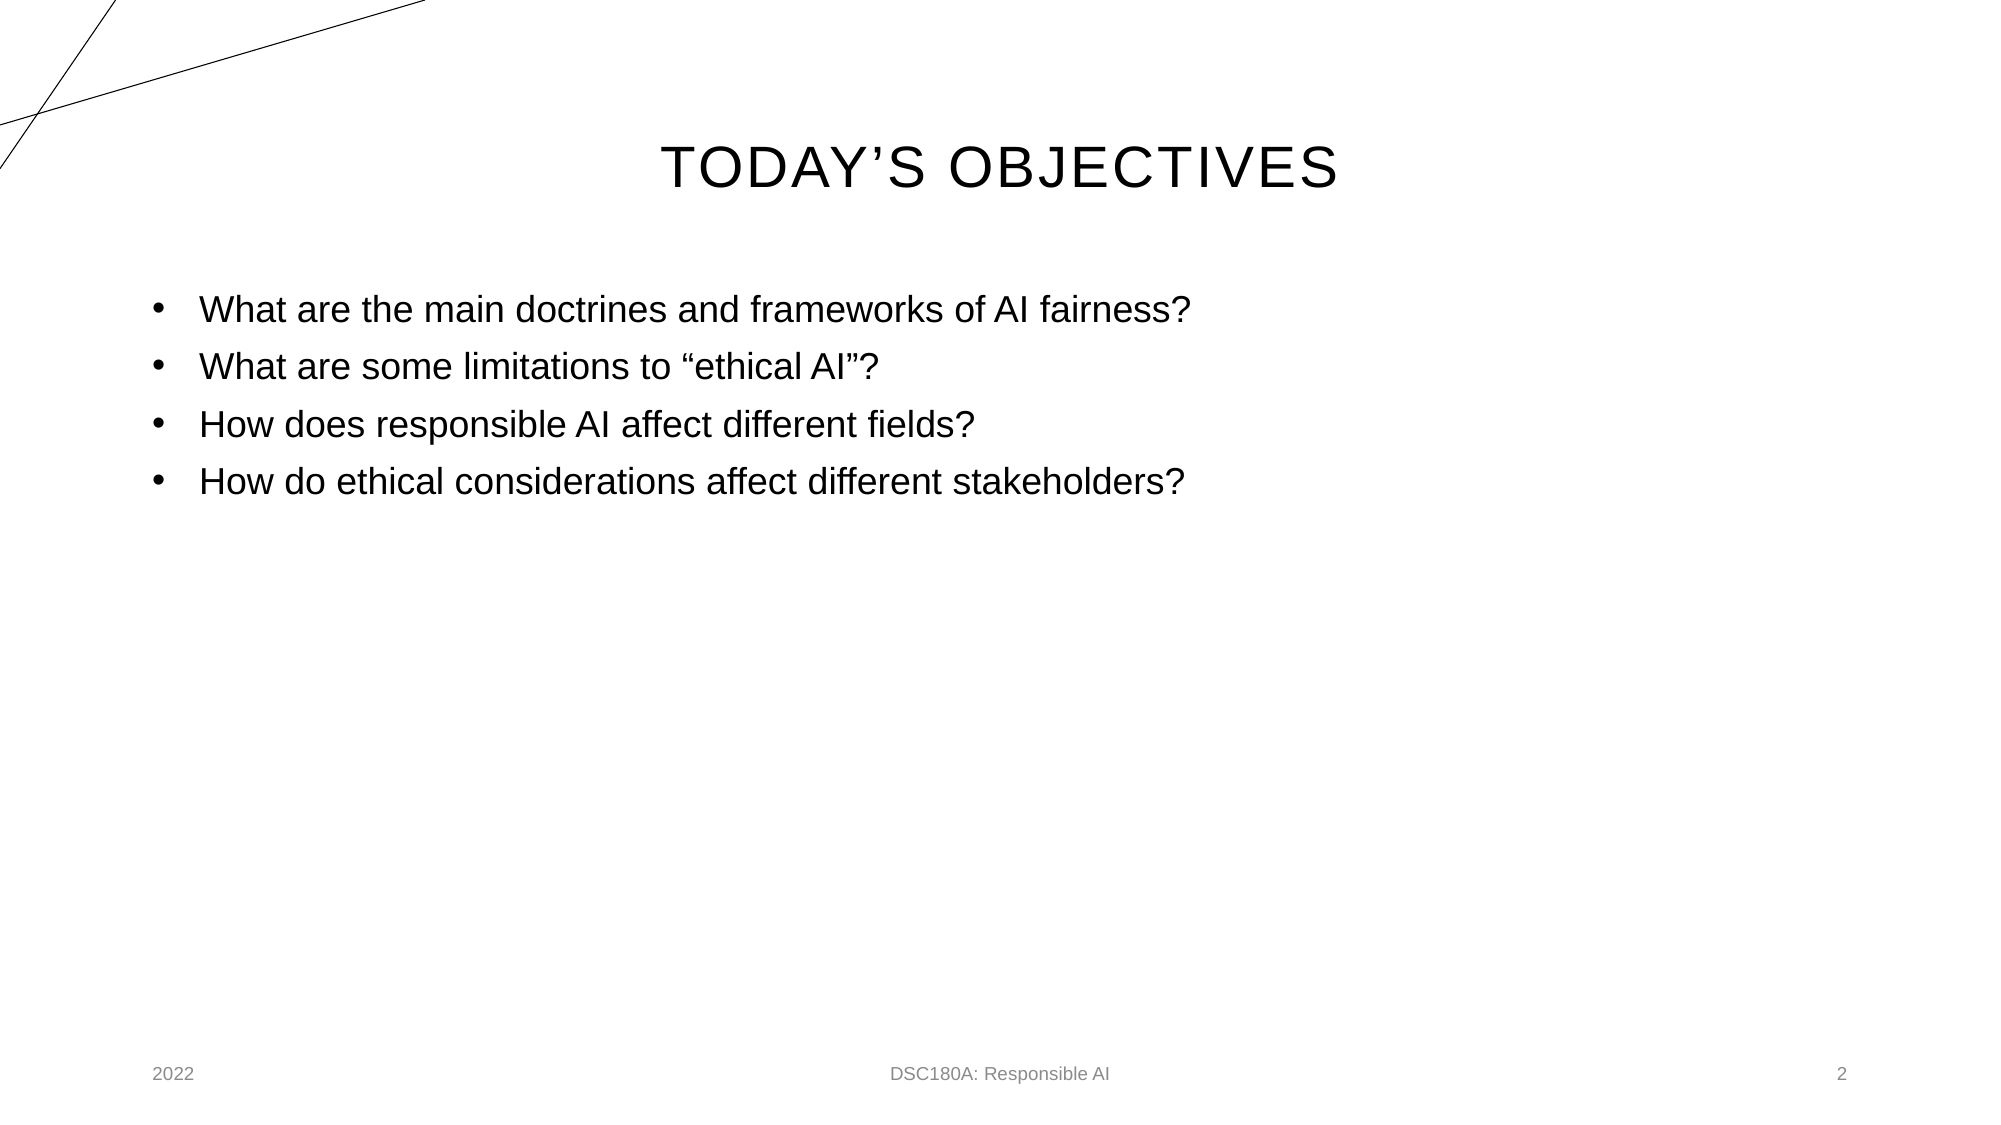

# Today’s objectives
What are the main doctrines and frameworks of AI fairness?
What are some limitations to “ethical AI”?
How does responsible AI affect different fields?
How do ethical considerations affect different stakeholders?
2022
DSC180A: Responsible AI
2